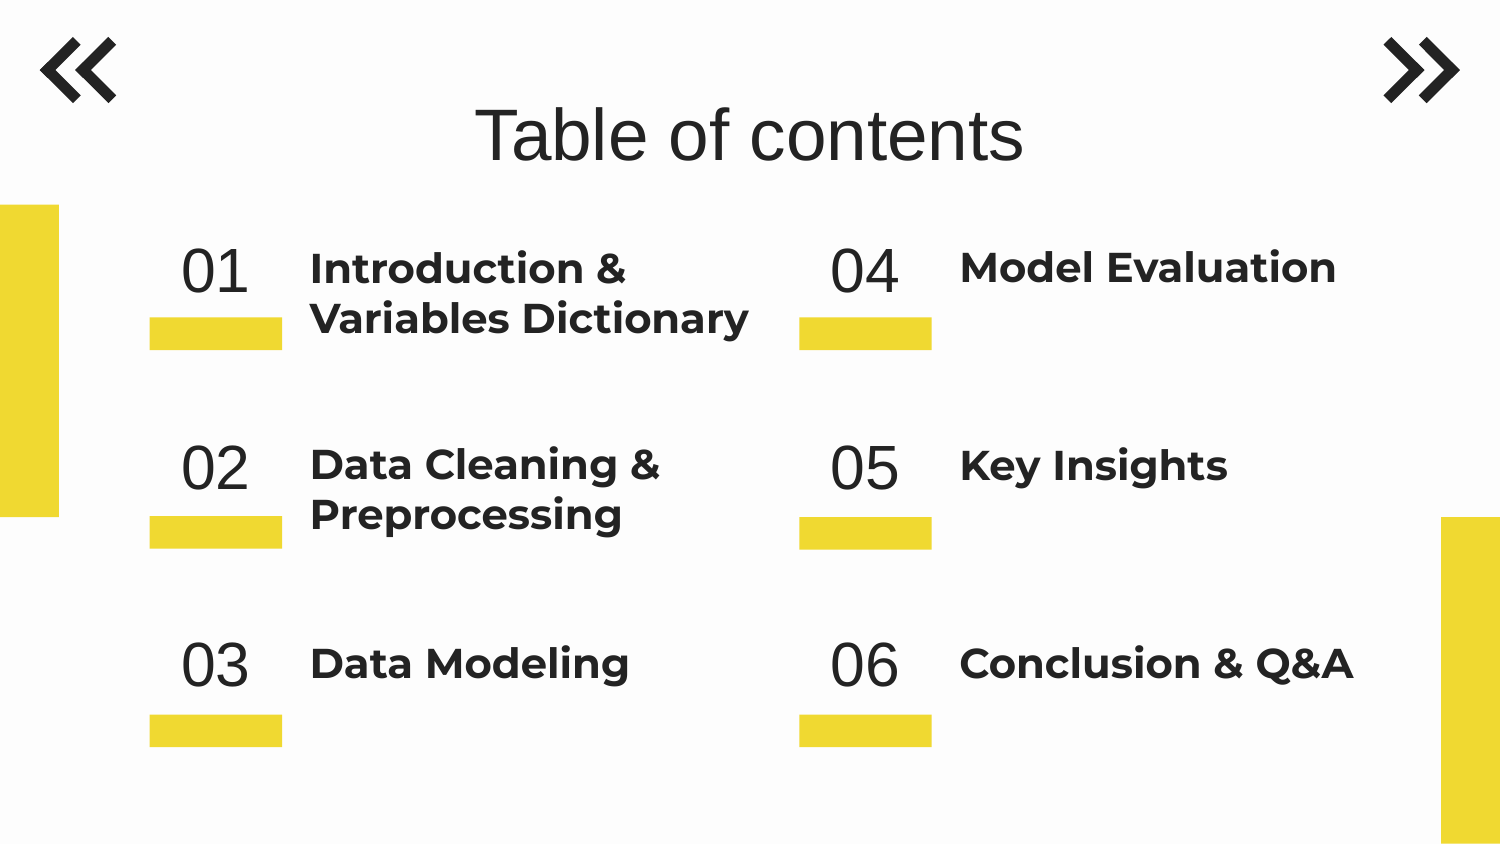

Table of contents
# 01
04
Model Evaluation
Introduction & Variables Dictionary

02
05
Key Insights
Data Cleaning & Preprocessing

03
06
Data Modeling
Conclusion & Q&A